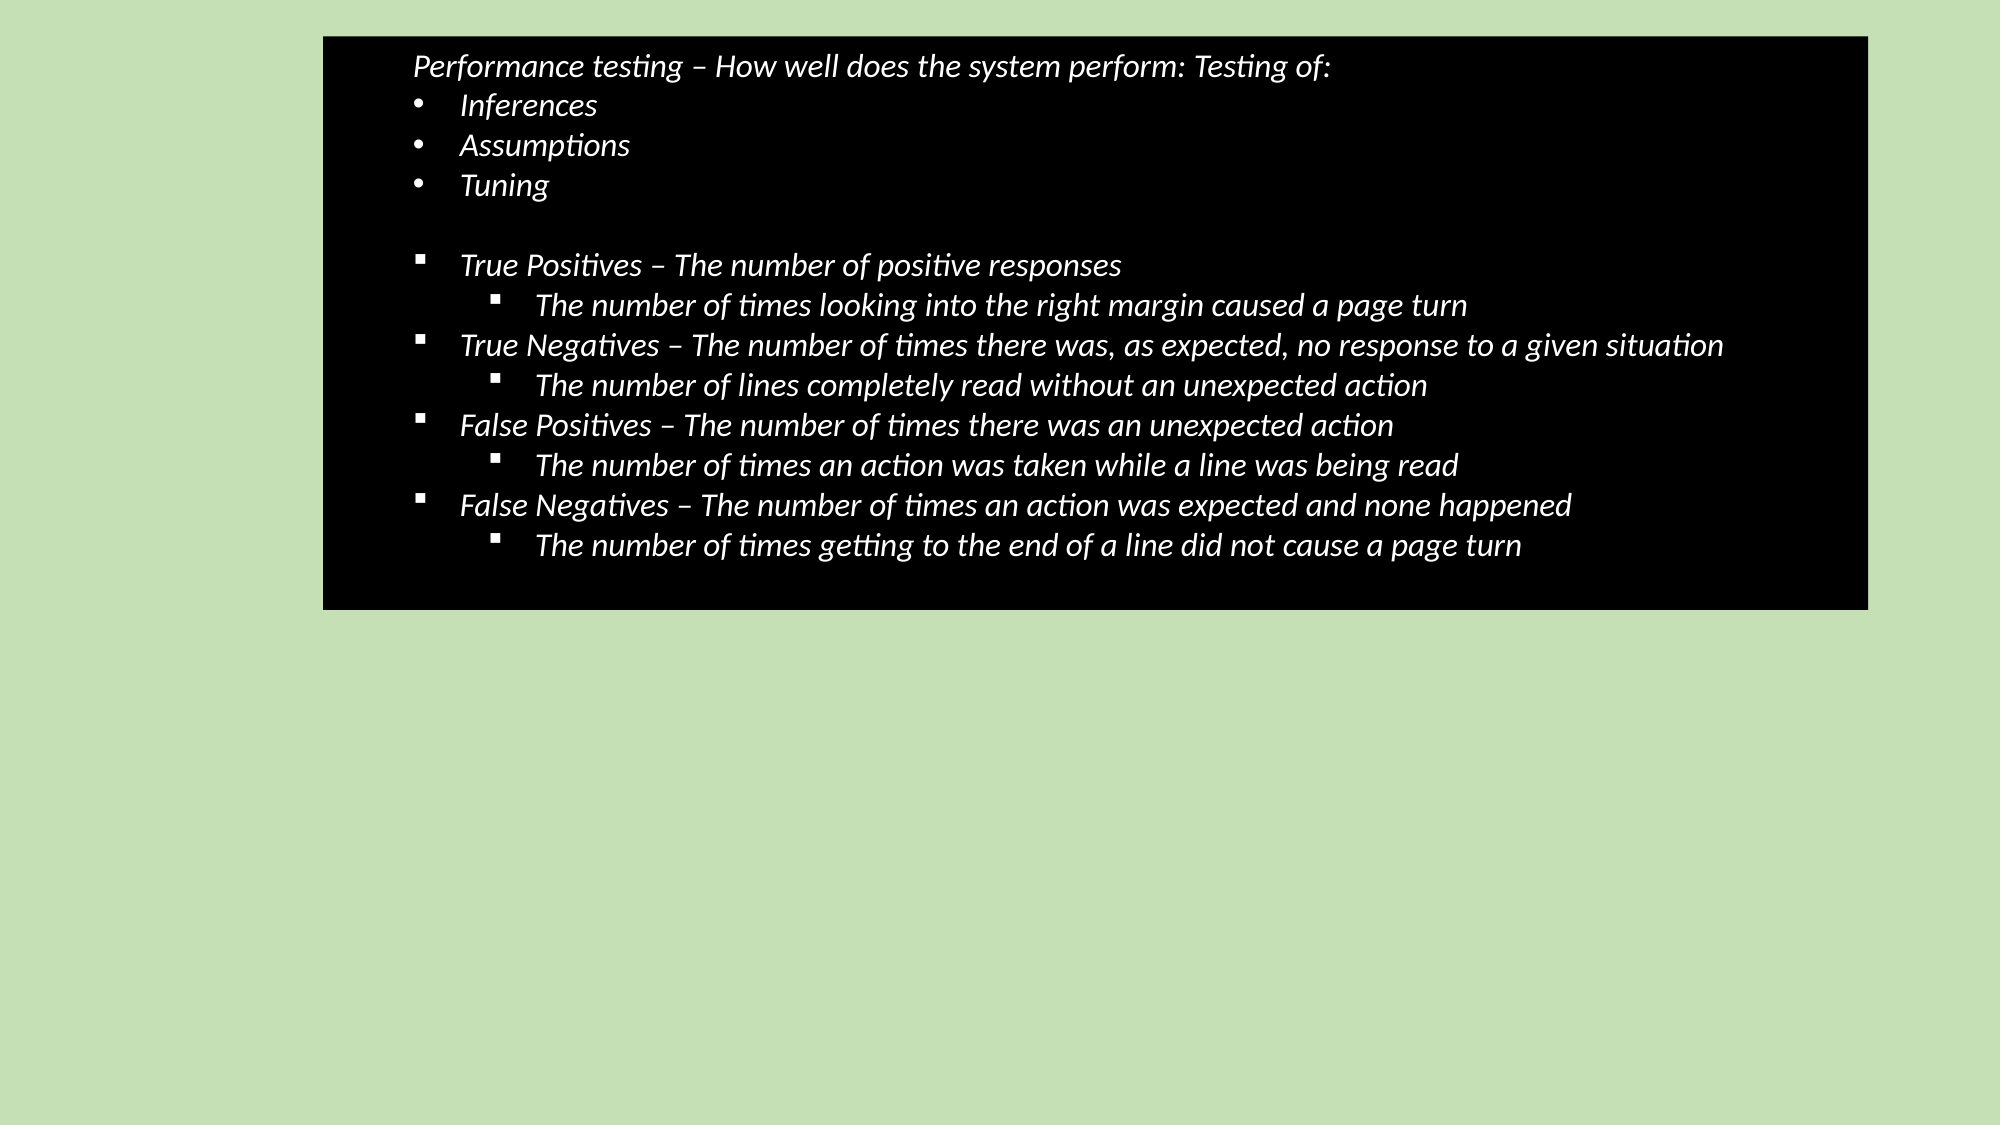

Performance testing – How well does the system perform: Testing of:
Inferences
Assumptions
Tuning

True Positives – The number of positive responses
The number of times looking into the right margin caused a page turn
True Negatives – The number of times there was, as expected, no response to a given situation
The number of lines completely read without an unexpected action
False Positives – The number of times there was an unexpected action
The number of times an action was taken while a line was being read
False Negatives – The number of times an action was expected and none happened
The number of times getting to the end of a line did not cause a page turn